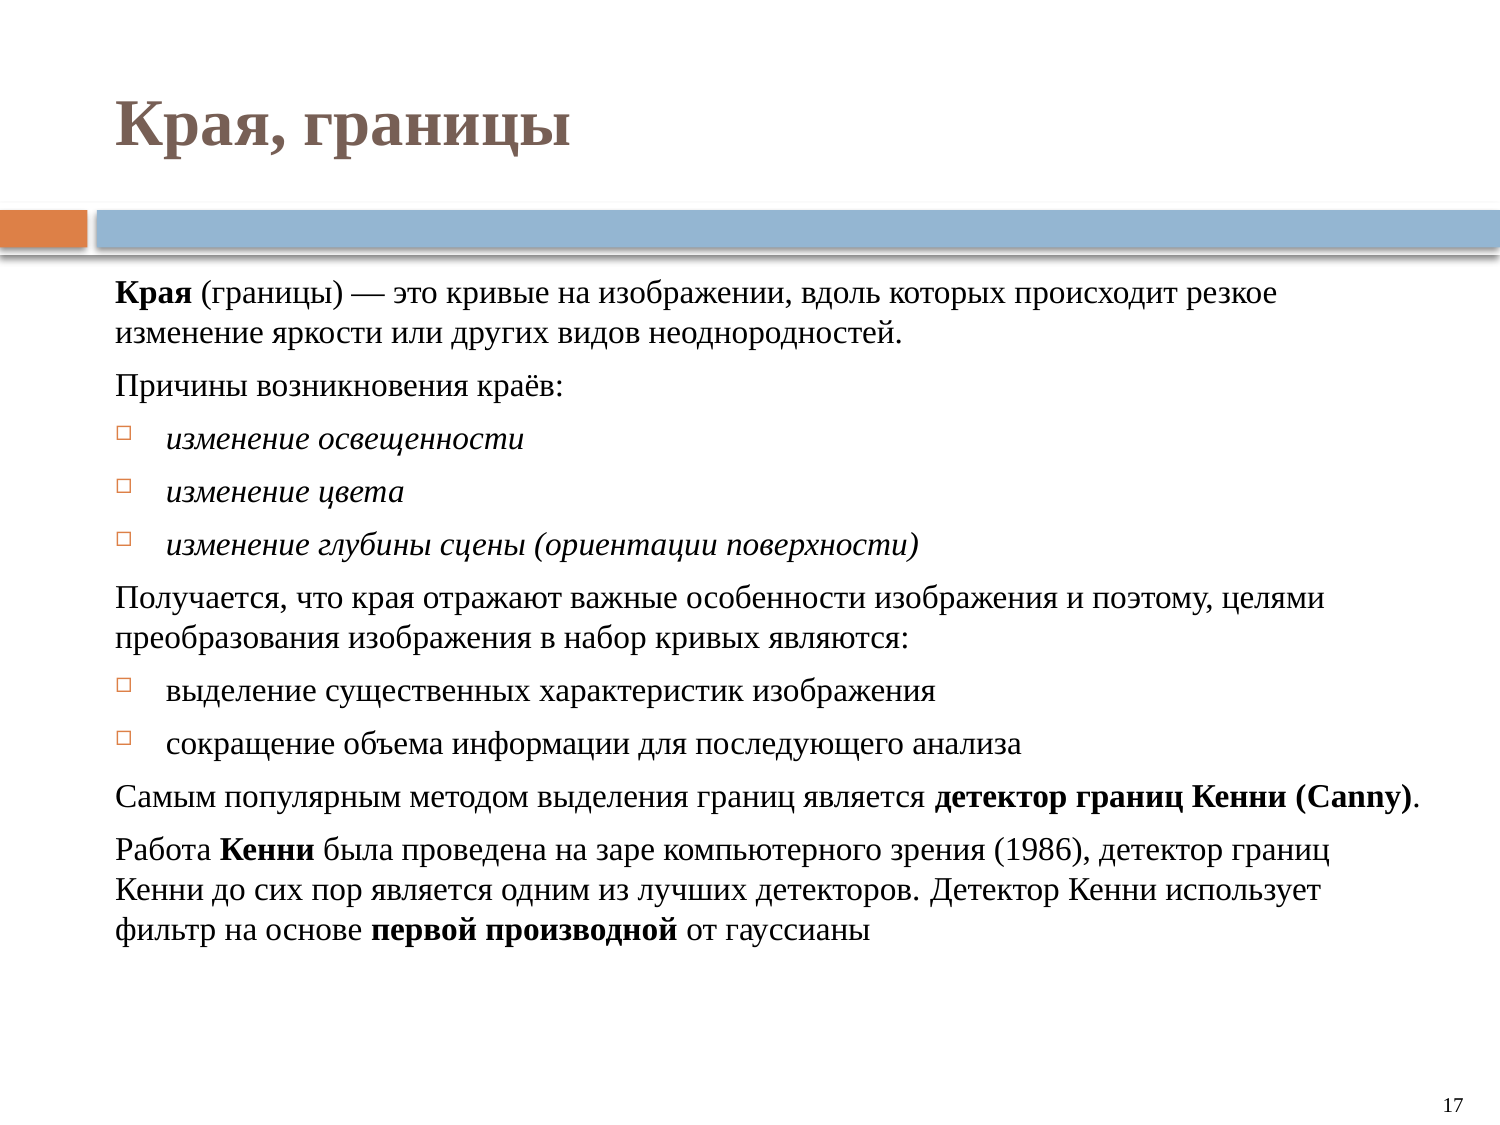

# Края, границы
Края (границы) — это кривые на изображении, вдоль которых происходит резкое изменение яркости или других видов неоднородностей.
Причины возникновения краёв:
изменение освещенности
изменение цвета
изменение глубины сцены (ориентации поверхности)
Получается, что края отражают важные особенности изображения и поэтому, целями преобразования изображения в набор кривых являются:
выделение существенных характеристик изображения
сокращение объема информации для последующего анализа
Самым популярным методом выделения границ является детектор границ Кенни (Canny).
Работа Кенни была проведена на заре компьютерного зрения (1986), детектор границ Кенни до сих пор является одним из лучших детекторов. Детектор Кенни использует фильтр на основе первой производной от гауссианы

17